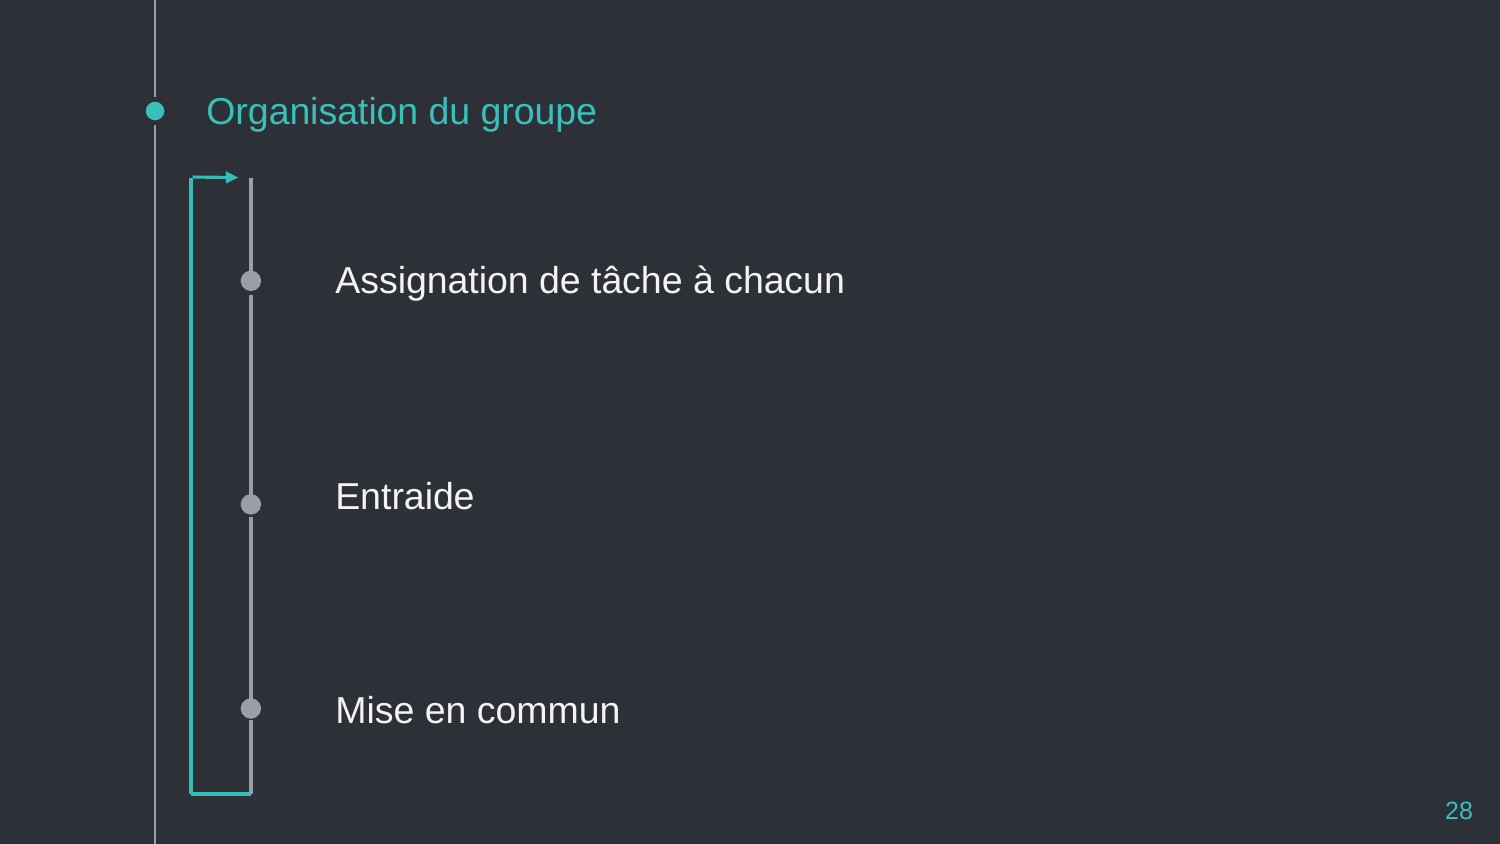

# Organisation du groupe
Assignation de tâche à chacun
Entraide
Mise en commun
28